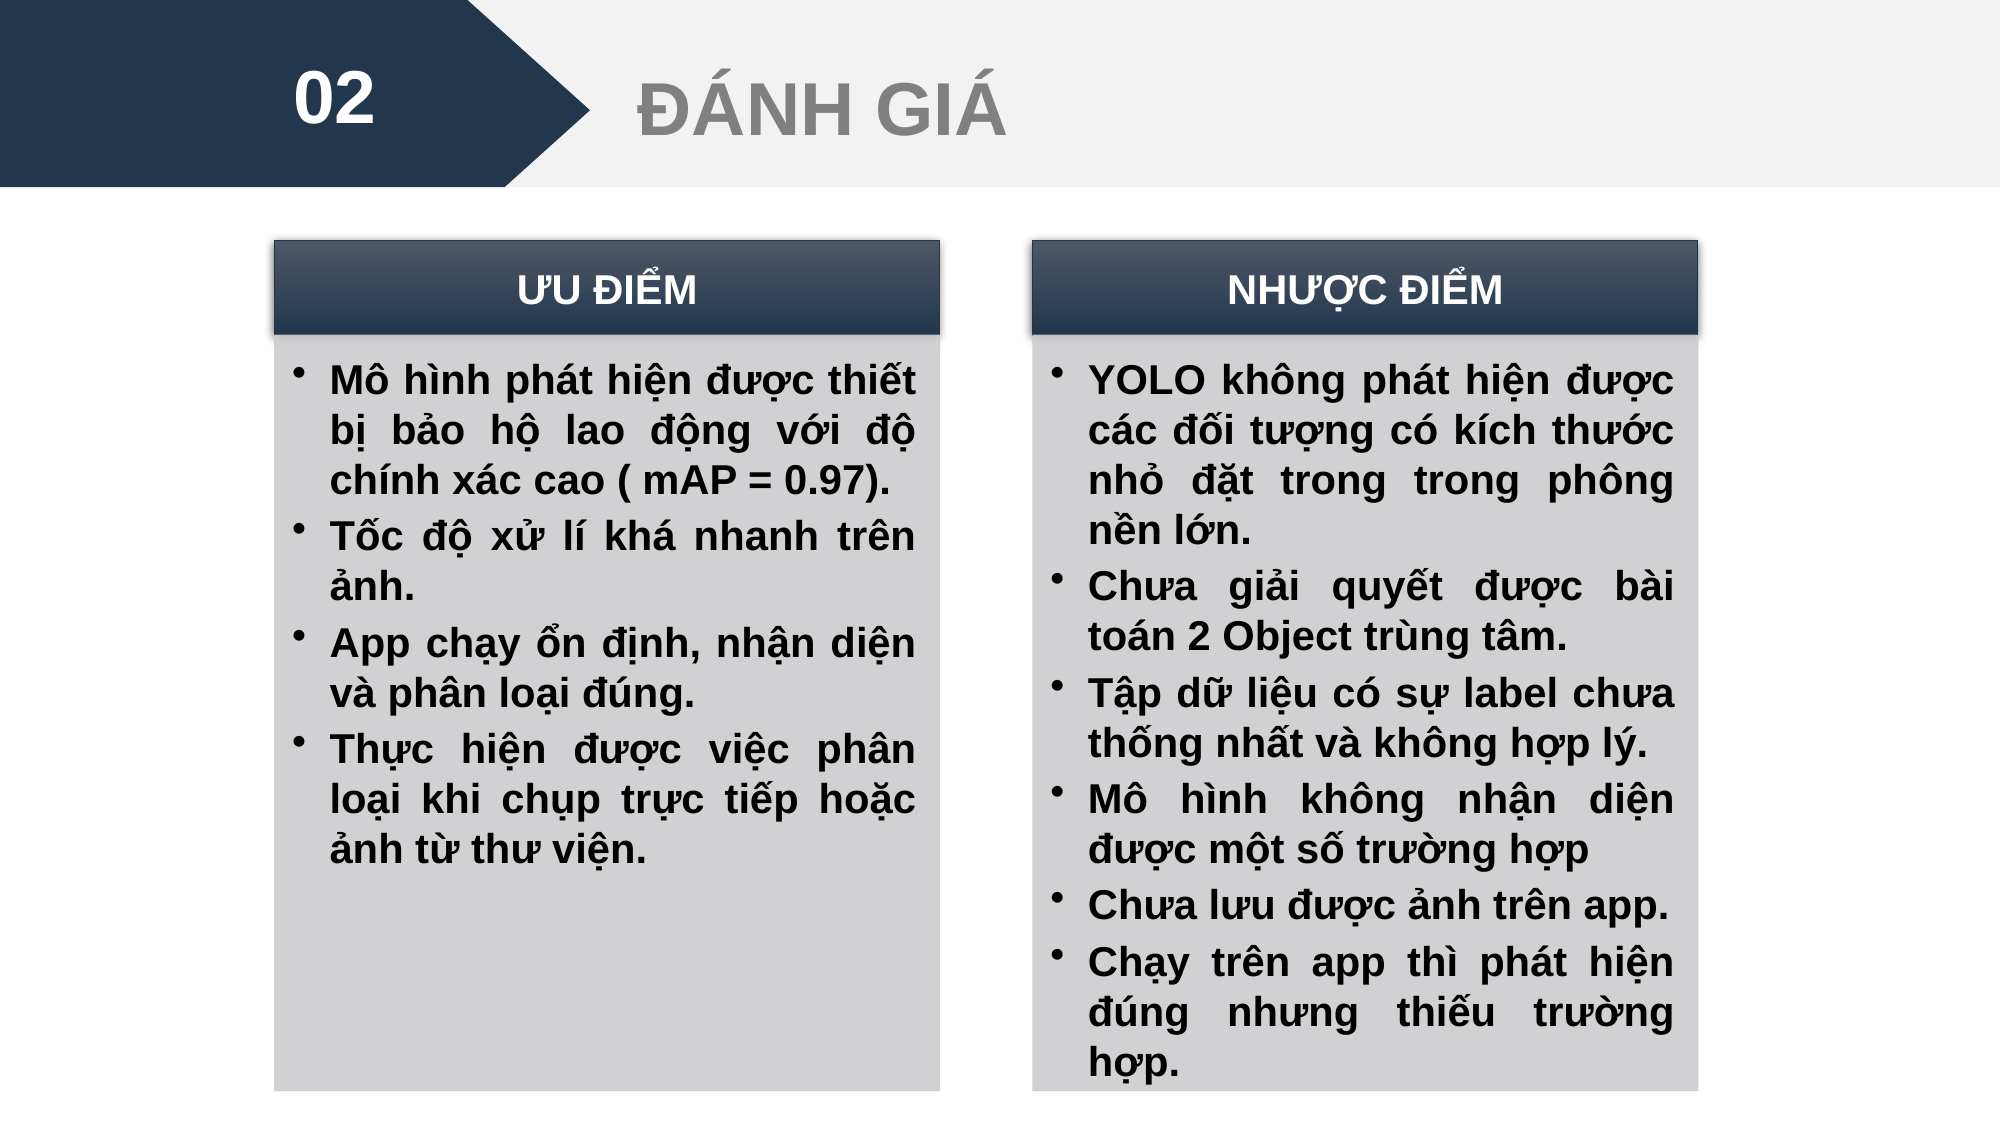

02
ĐÁNH GIÁ
ƯU ĐIỂM
Mô hình phát hiện được thiết bị bảo hộ lao động với độ chính xác cao ( mAP = 0.97).
Tốc độ xử lí khá nhanh trên ảnh.
App chạy ổn định, nhận diện và phân loại đúng.
Thực hiện được việc phân loại khi chụp trực tiếp hoặc ảnh từ thư viện.
NHƯỢC ĐIỂM
YOLO không phát hiện được các đối tượng có kích thước nhỏ đặt trong trong phông nền lớn.
Chưa giải quyết được bài toán 2 Object trùng tâm.
Tập dữ liệu có sự label chưa thống nhất và không hợp lý.
Mô hình không nhận diện được một số trường hợp
Chưa lưu được ảnh trên app.
Chạy trên app thì phát hiện đúng nhưng thiếu trường hợp.